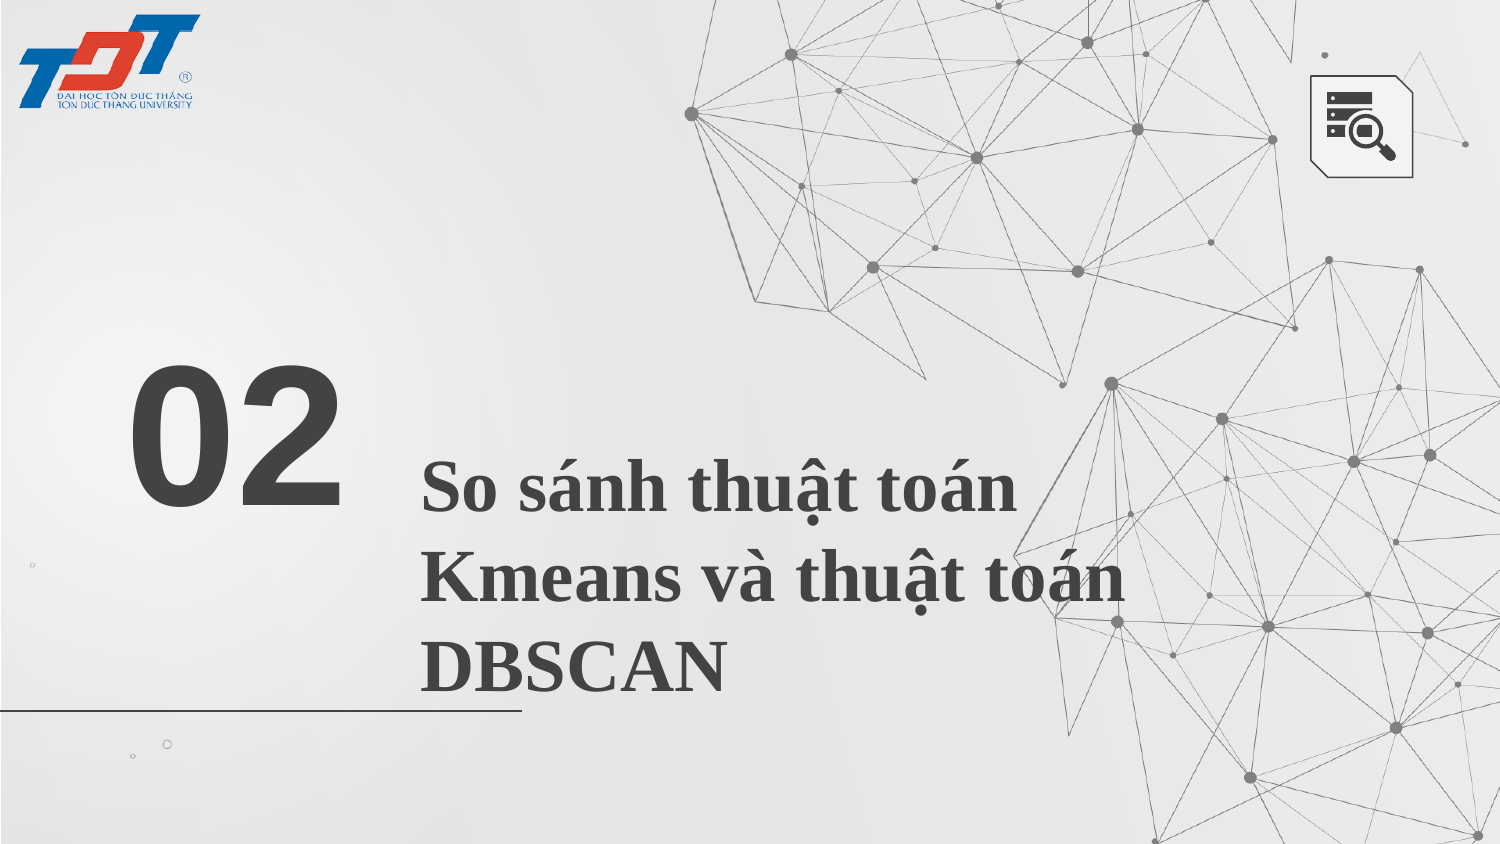

02
# So sánh thuật toán Kmeans và thuật toán DBSCAN